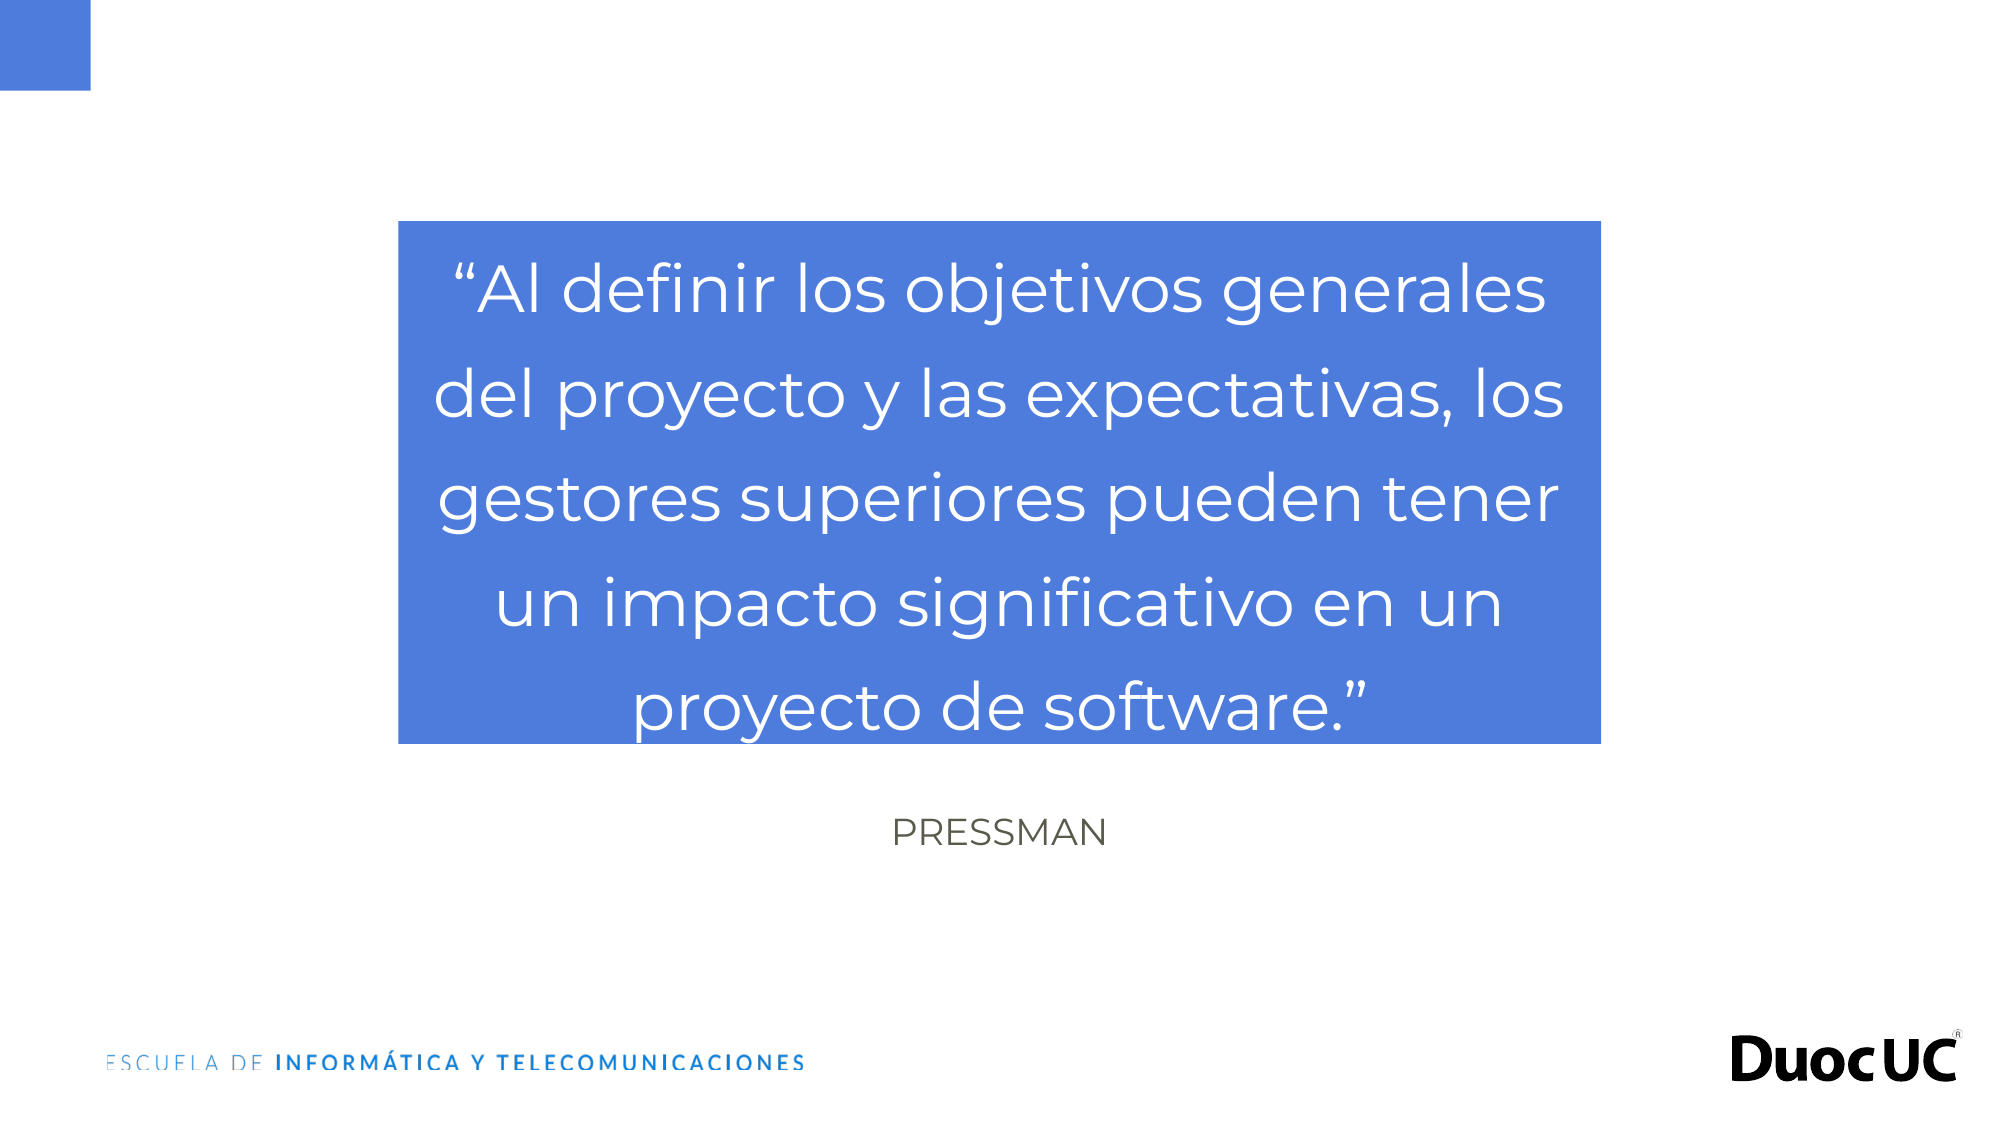

“Al definir los objetivos generales del proyecto y las expectativas, los gestores superiores pueden tener un impacto significativo en un proyecto de software.”
PRESSMAN